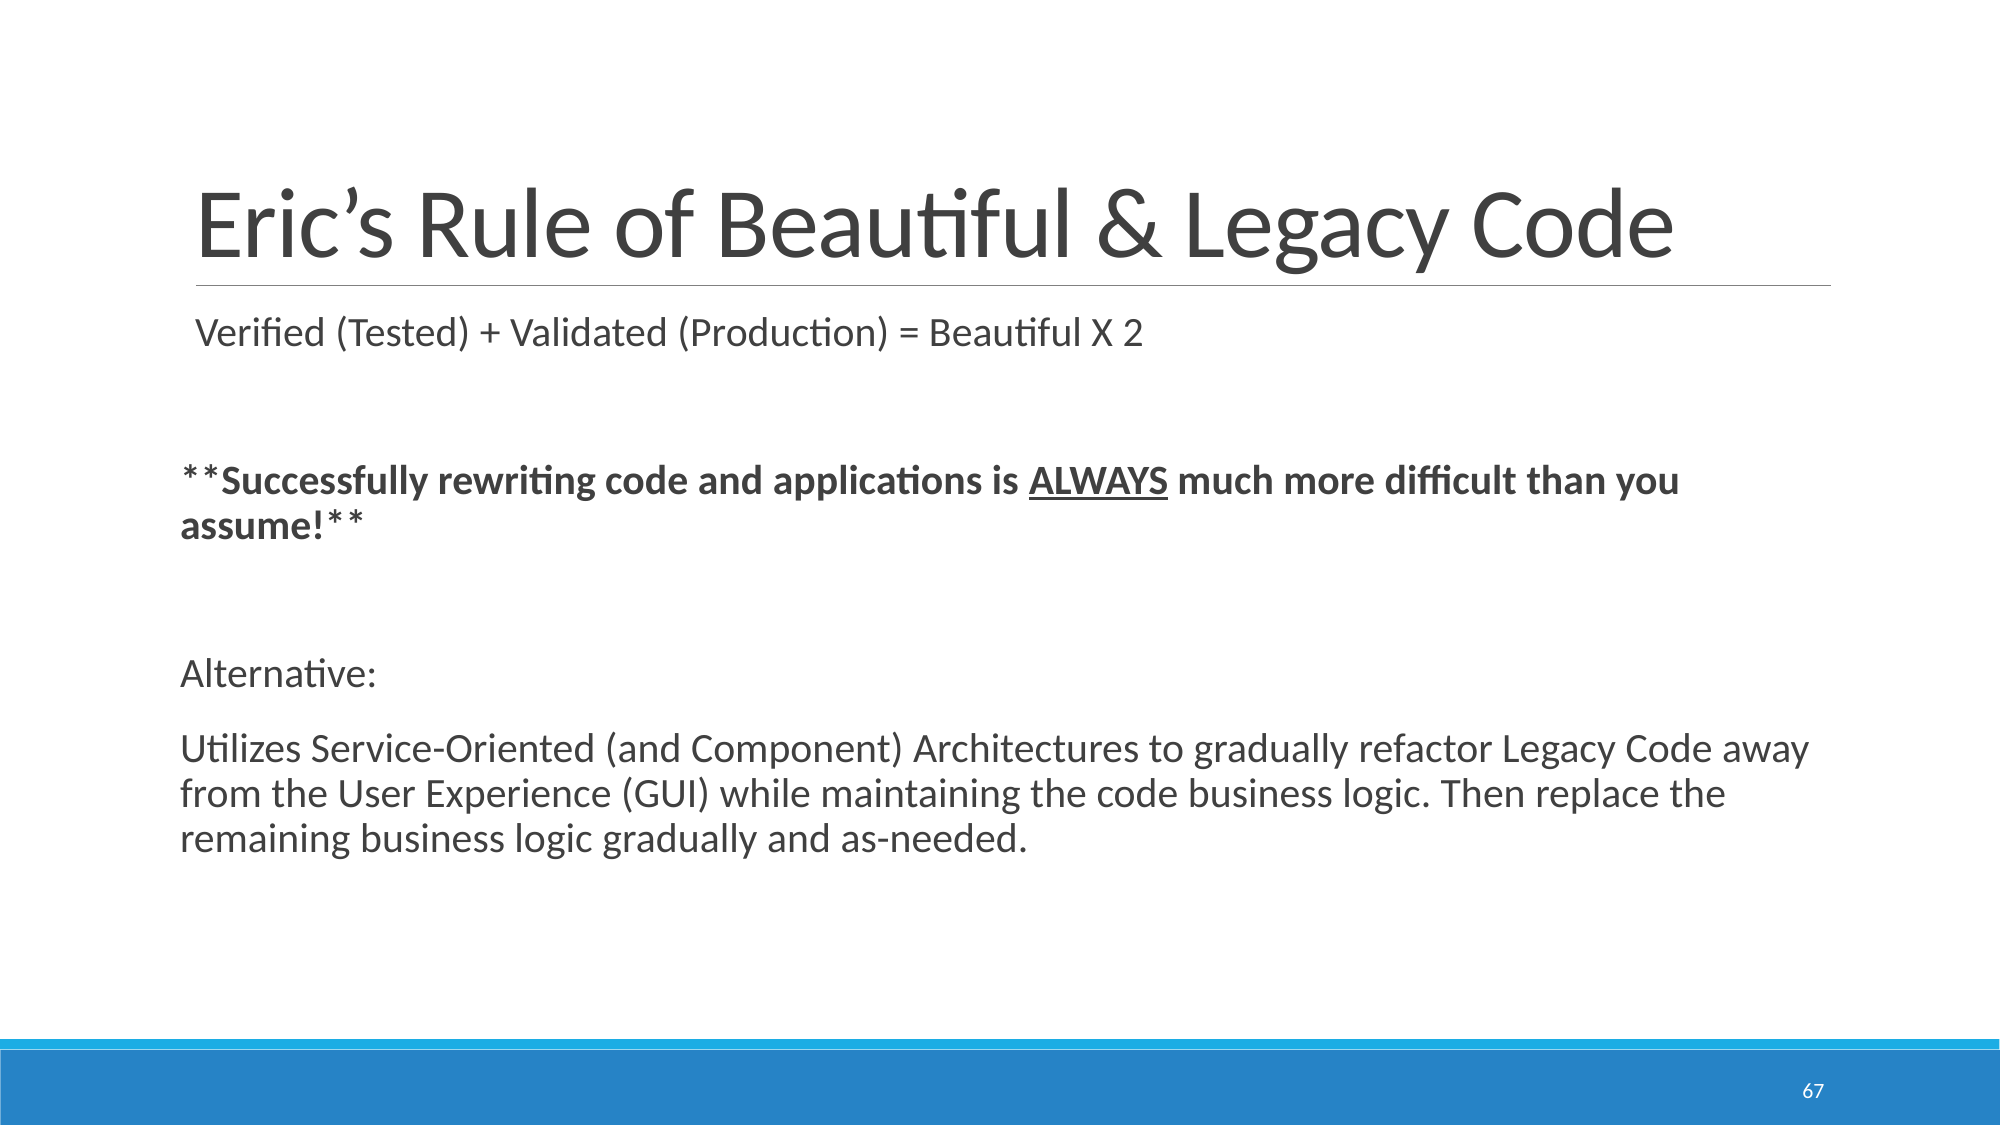

# Eric’s Rule of Beautiful & Legacy Code
Verified (Tested) + Validated (Production) = Beautiful X 2

**Successfully rewriting code and applications is ALWAYS much more difficult than you assume!**

Alternative:
Utilizes Service-Oriented (and Component) Architectures to gradually refactor Legacy Code away from the User Experience (GUI) while maintaining the code business logic. Then replace the remaining business logic gradually and as-needed.

67